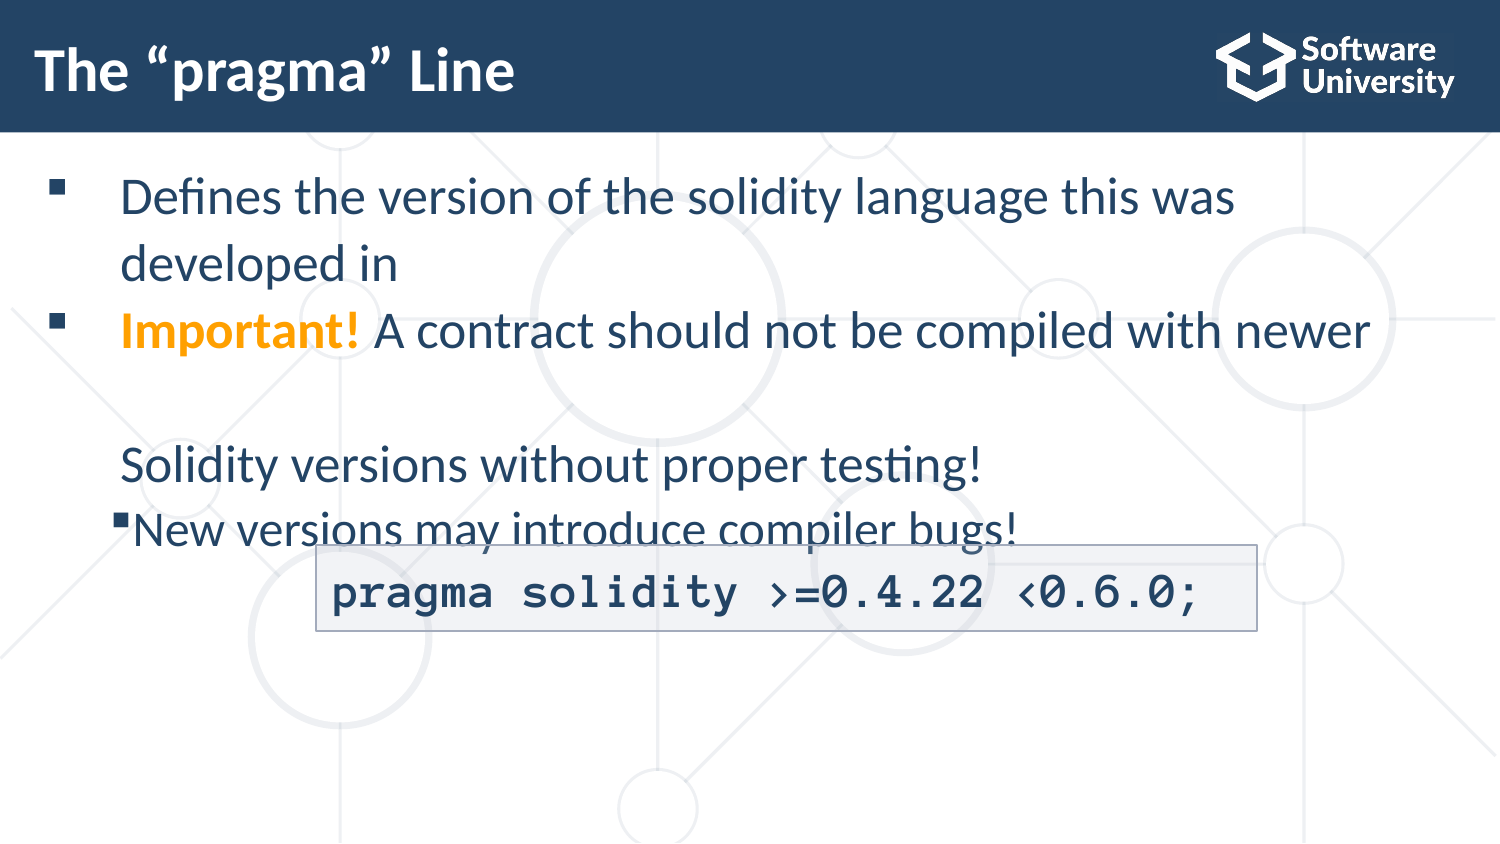

# The “pragma” Line
Defines the version of the solidity language this was
developed in
Important! A contract should not be compiled with newer
Solidity versions without proper testing!
New versions may introduce compiler bugs!
pragma solidity >=0.4.22 <0.6.0;